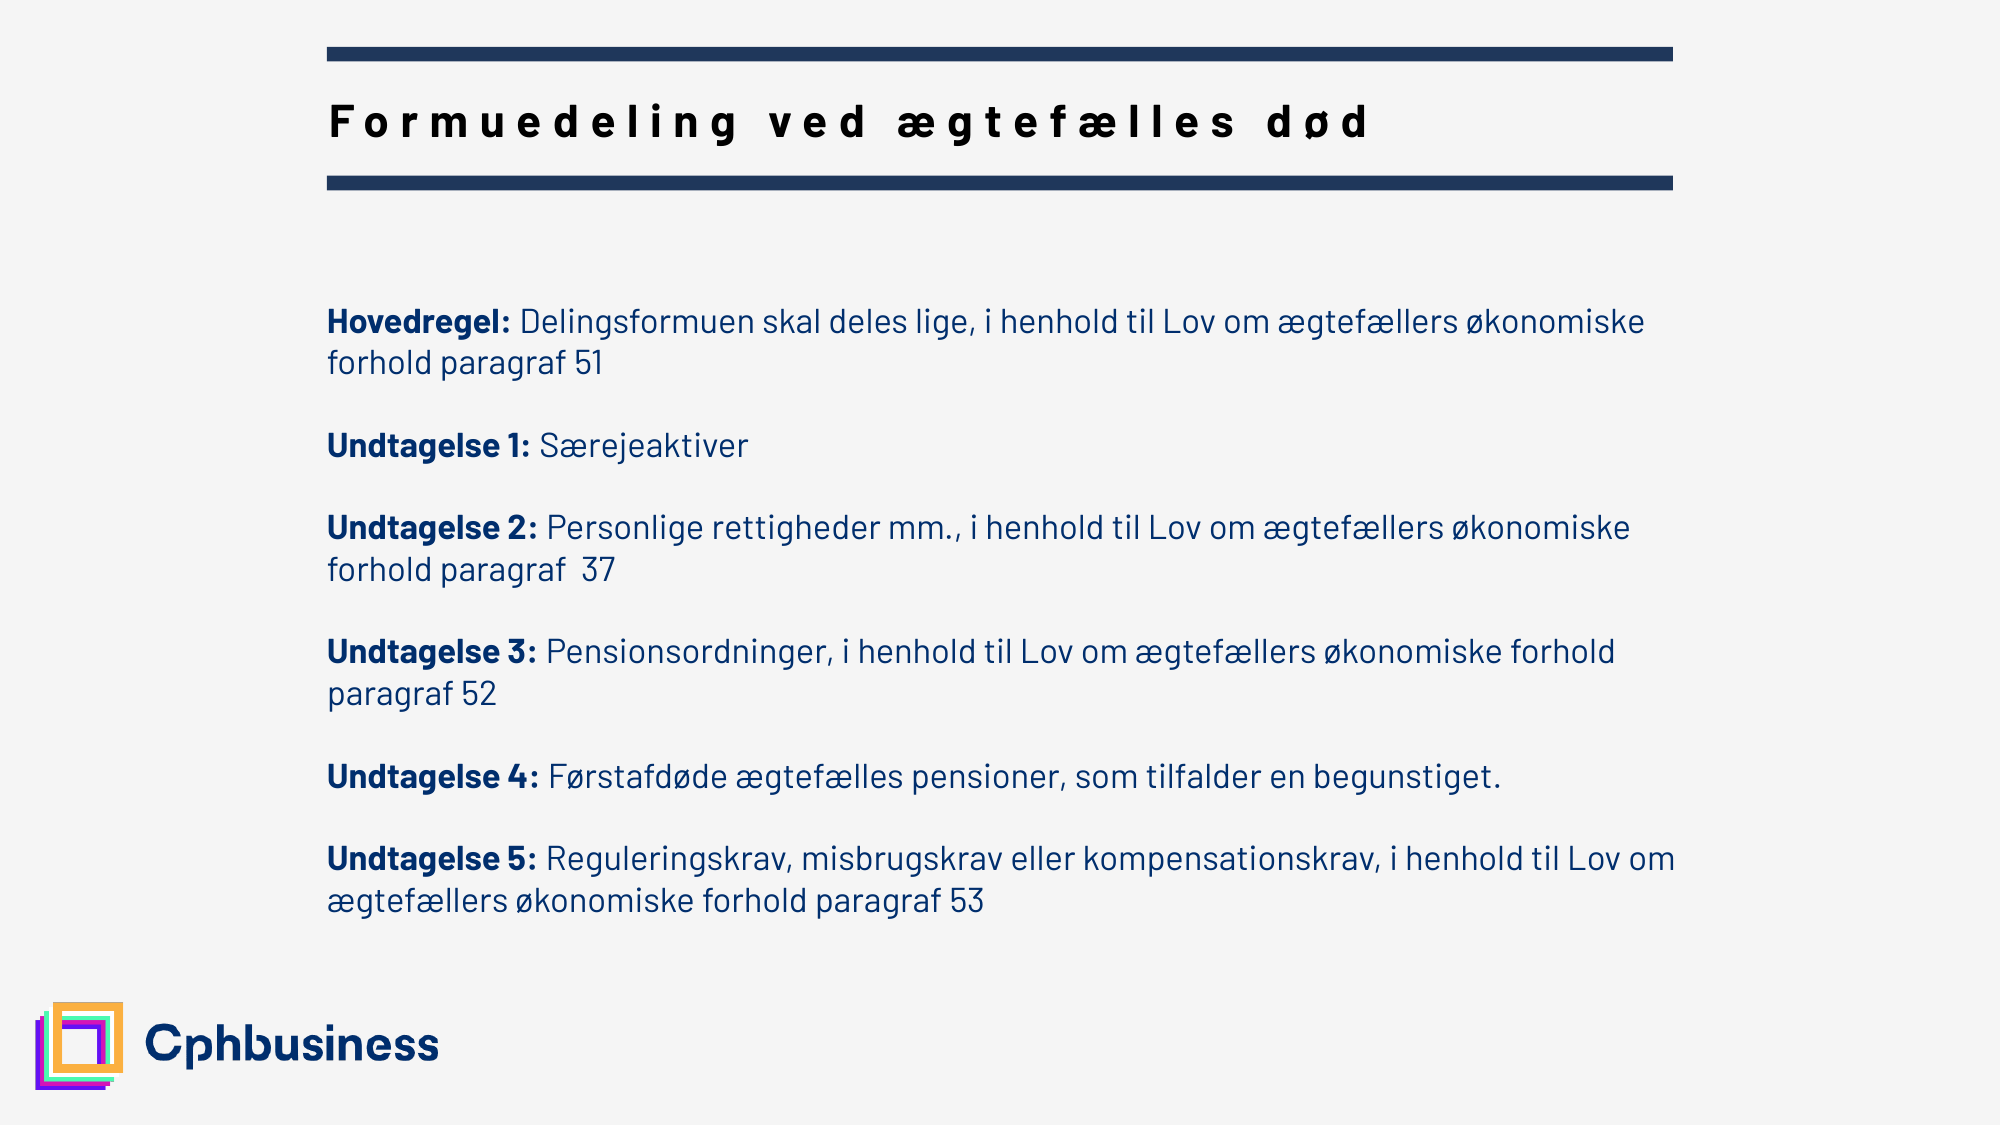

22

# Formuedeling ved ægtefælles død

Hovedregel: Delingsformuen skal deles lige, i henhold til Lov om ægtefællers økonomiske forhold paragraf 51

Undtagelse 1: Særejeaktiver

Undtagelse 2: Personlige rettigheder mm., i henhold til Lov om ægtefællers økonomiske forhold paragraf  37

Undtagelse 3: Pensionsordninger, i henhold til Lov om ægtefællers økonomiske forhold paragraf 52

Undtagelse 4: Førstafdøde ægtefælles pensioner, som tilfalder en begunstiget.

Undtagelse 5: Reguleringskrav, misbrugskrav eller kompensationskrav, i henhold til Lov om ægtefællers økonomiske forhold paragraf 53